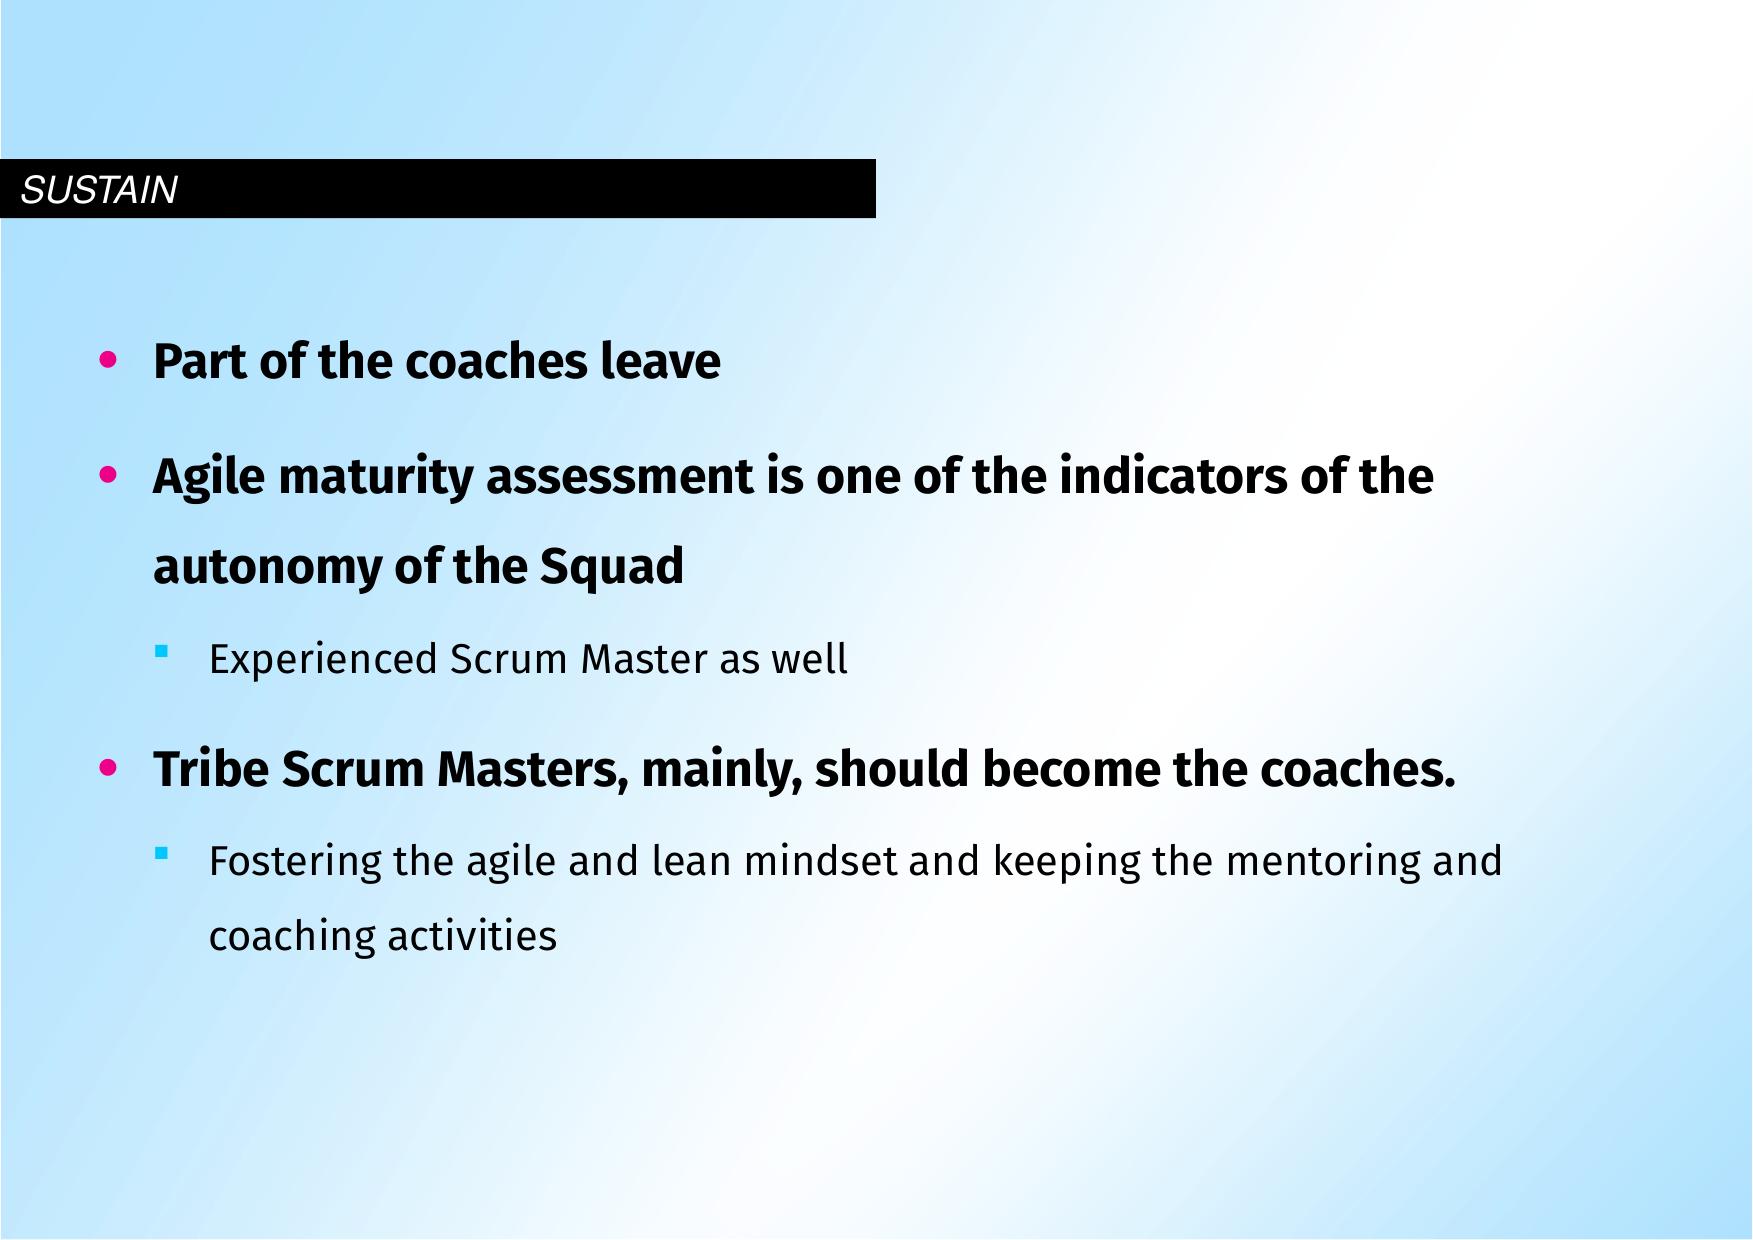

# Sustain
Part of the coaches leave
Agile maturity assessment is one of the indicators of the autonomy of the Squad
Experienced Scrum Master as well
Tribe Scrum Masters, mainly, should become the coaches.
Fostering the agile and lean mindset and keeping the mentoring and coaching activities